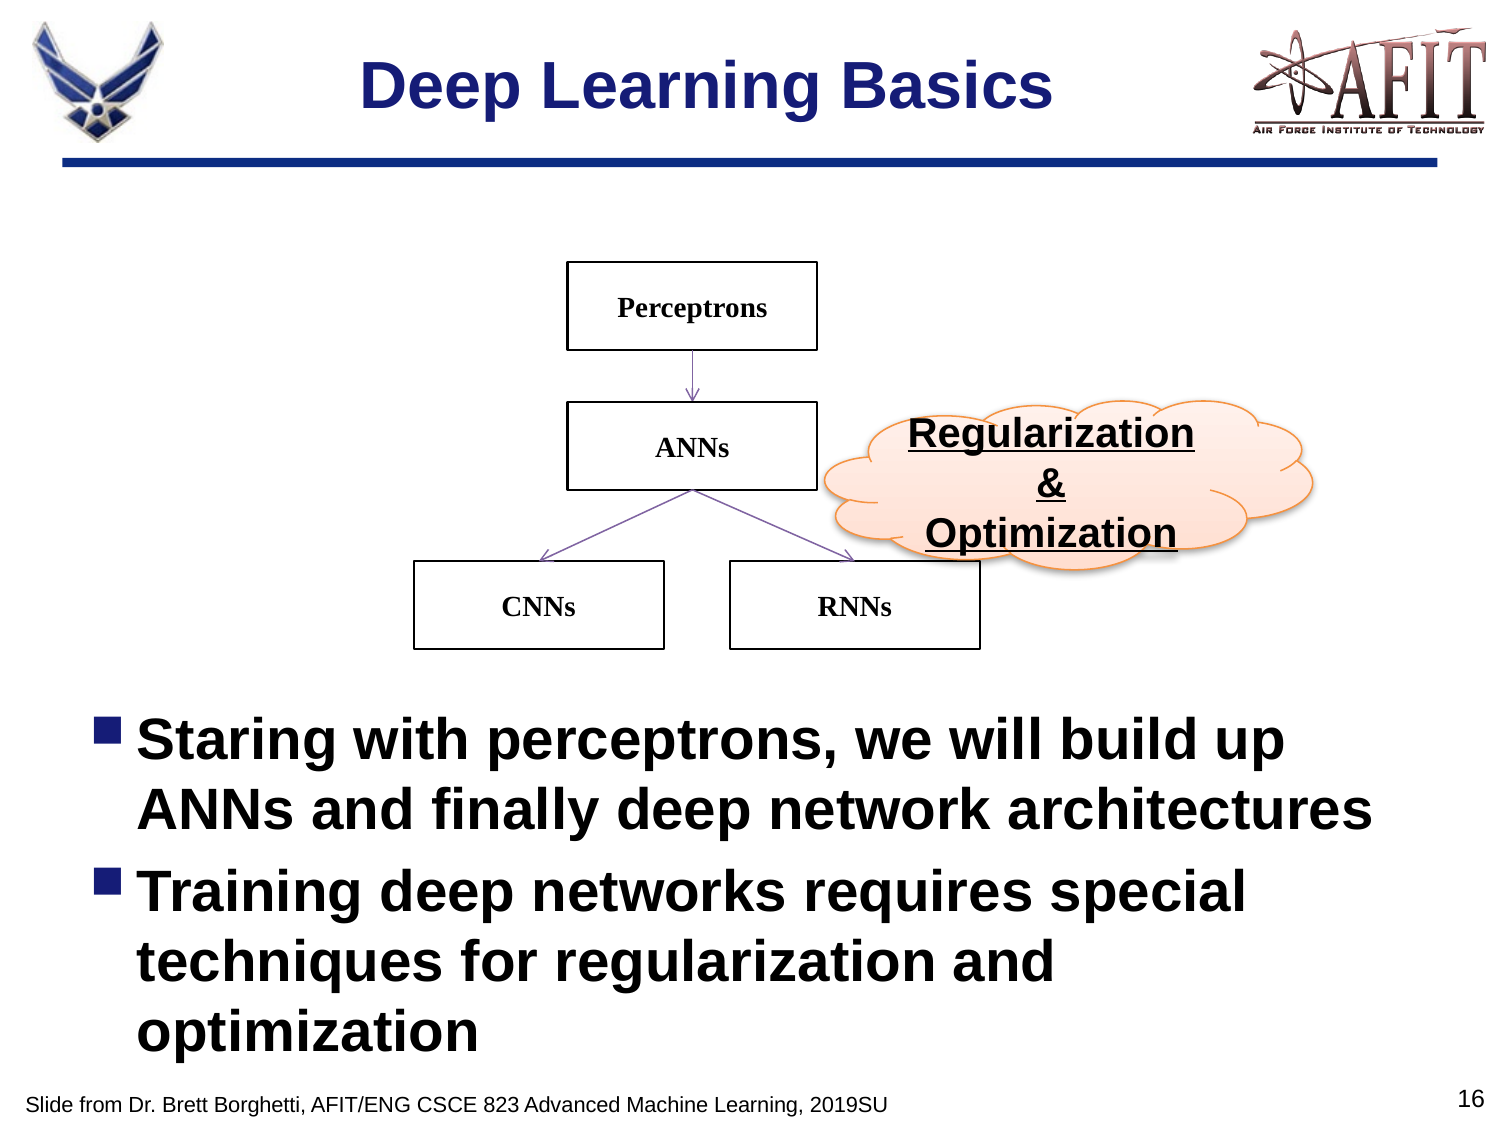

# Deep Learning Basics
Perceptrons
ANNs
CNNs
RNNs
Regularization & Optimization
Staring with perceptrons, we will build up ANNs and finally deep network architectures
Training deep networks requires special techniques for regularization and optimization
Slide from Dr. Brett Borghetti, AFIT/ENG CSCE 823 Advanced Machine Learning, 2019SU